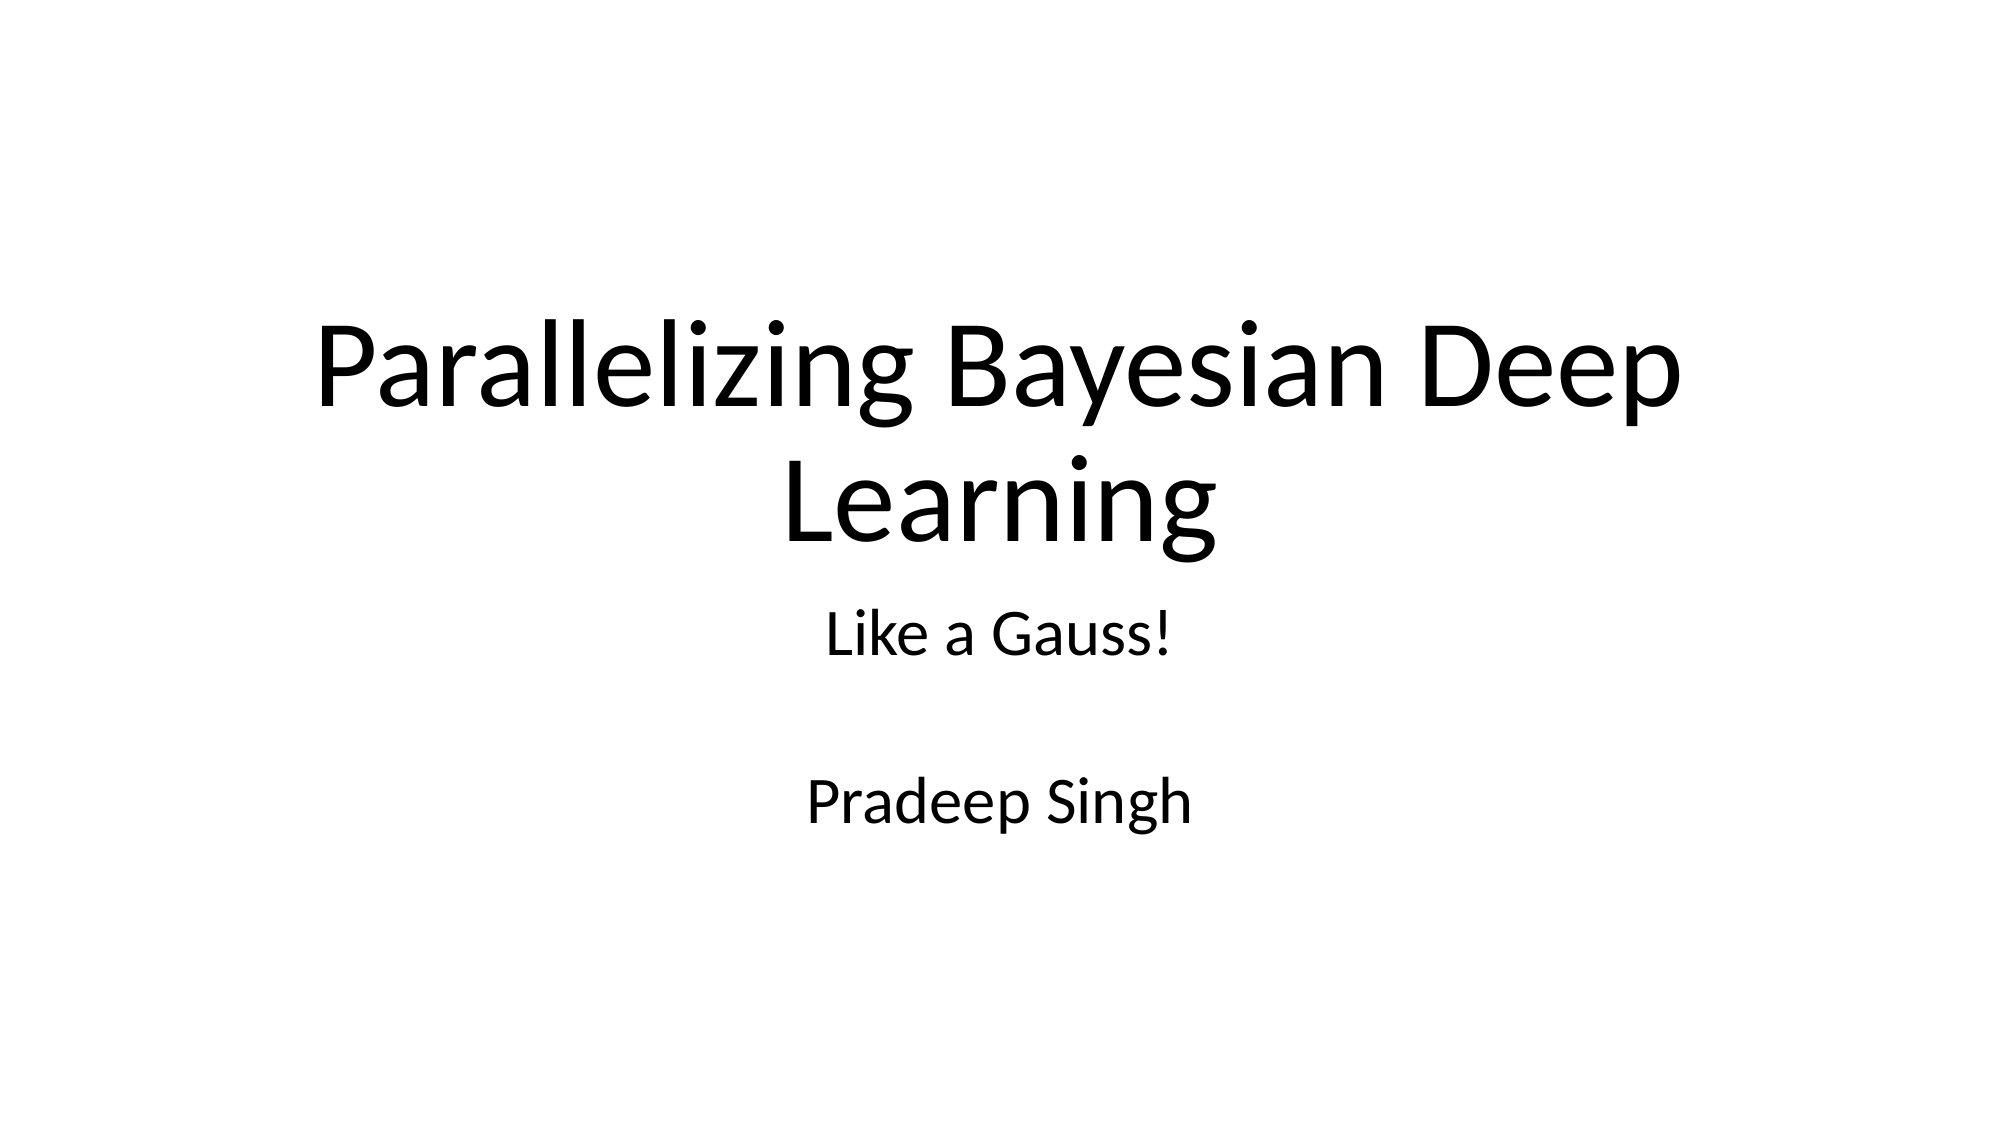

# Parallelizing Bayesian Deep Learning
Like a Gauss!

Pradeep Singh